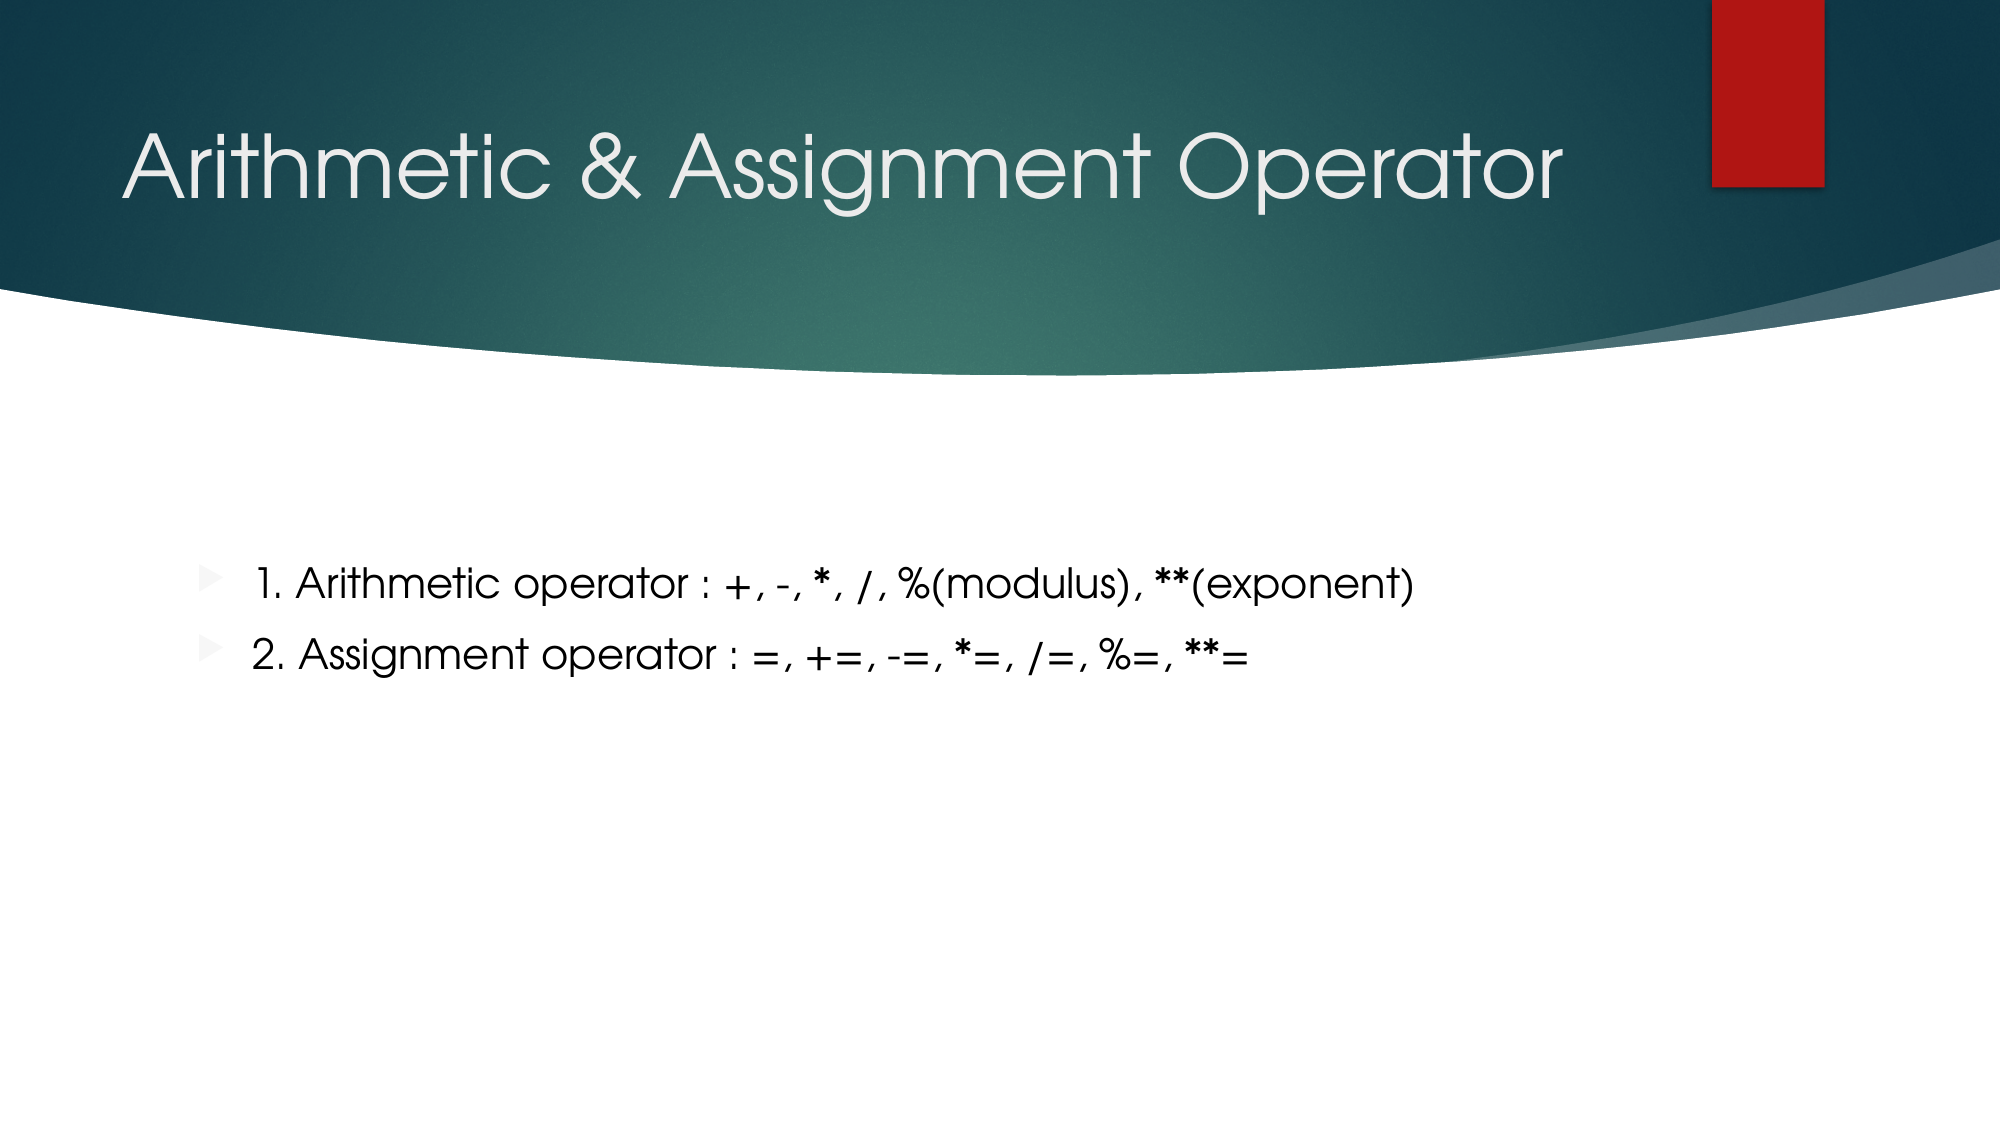

# Arithmetic & Assignment Operator

1. Arithmetic operator : +, -, *, /, %(modulus), **(exponent)
2. Assignment operator : =, +=, -=, *=, /=, %=, **=